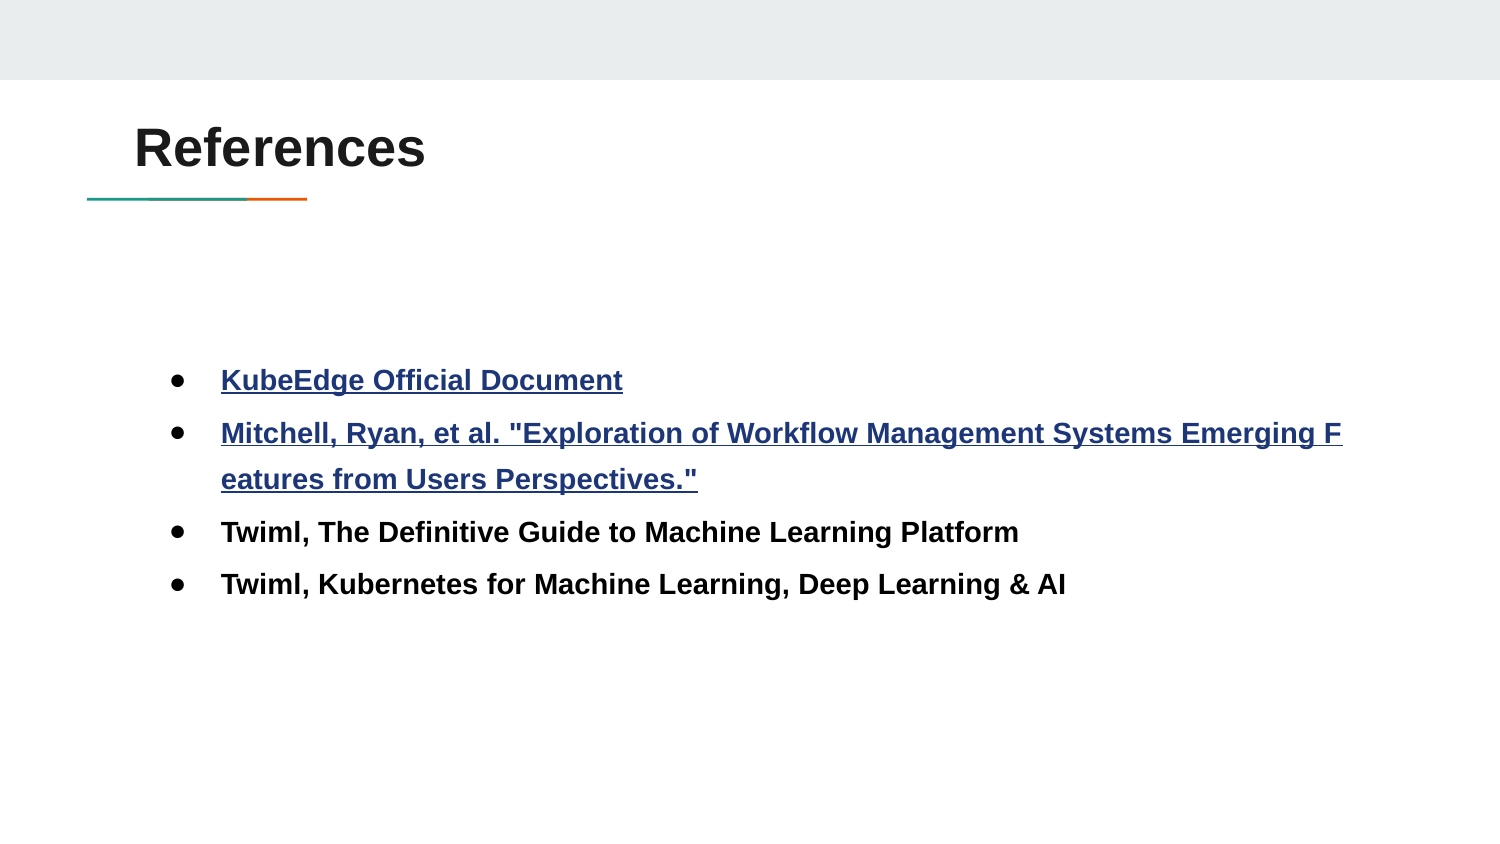

# References
KubeEdge Official Document
Mitchell, Ryan, et al. "Exploration of Workflow Management Systems Emerging Features from Users Perspectives."
Twiml, The Definitive Guide to Machine Learning Platform
Twiml, Kubernetes for Machine Learning, Deep Learning & AI